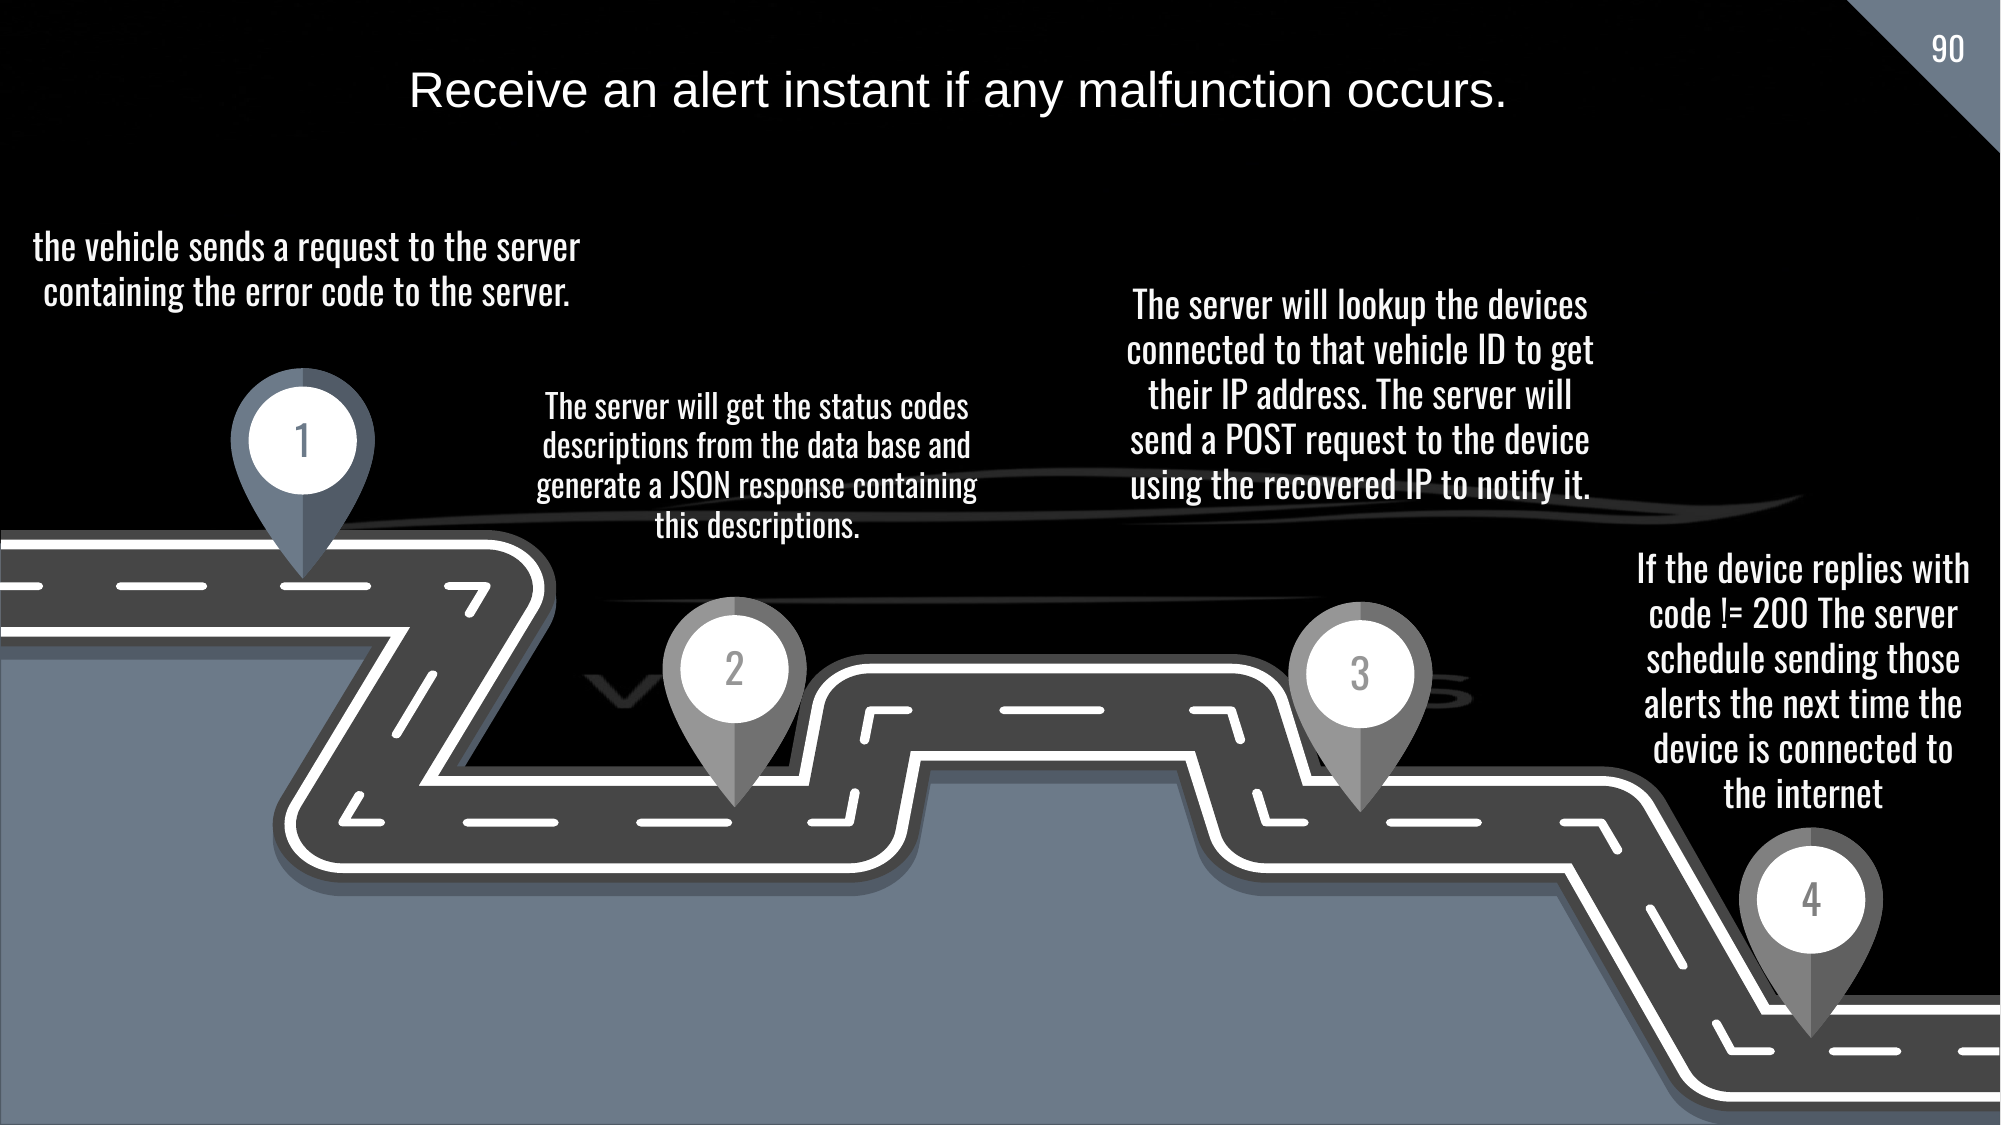

Receive an alert instant if any malfunction occurs.
the vehicle sends a request to the server containing the error code to the server.
The server will lookup the devices connected to that vehicle ID to get their IP address. The server will send a POST request to the device using the recovered IP to notify it.

1
The server will get the status codes descriptions from the data base and generate a JSON response containing this descriptions.

If the device replies with code != 200 The server schedule sending those alerts the next time the device is connected to the internet

2

3

4